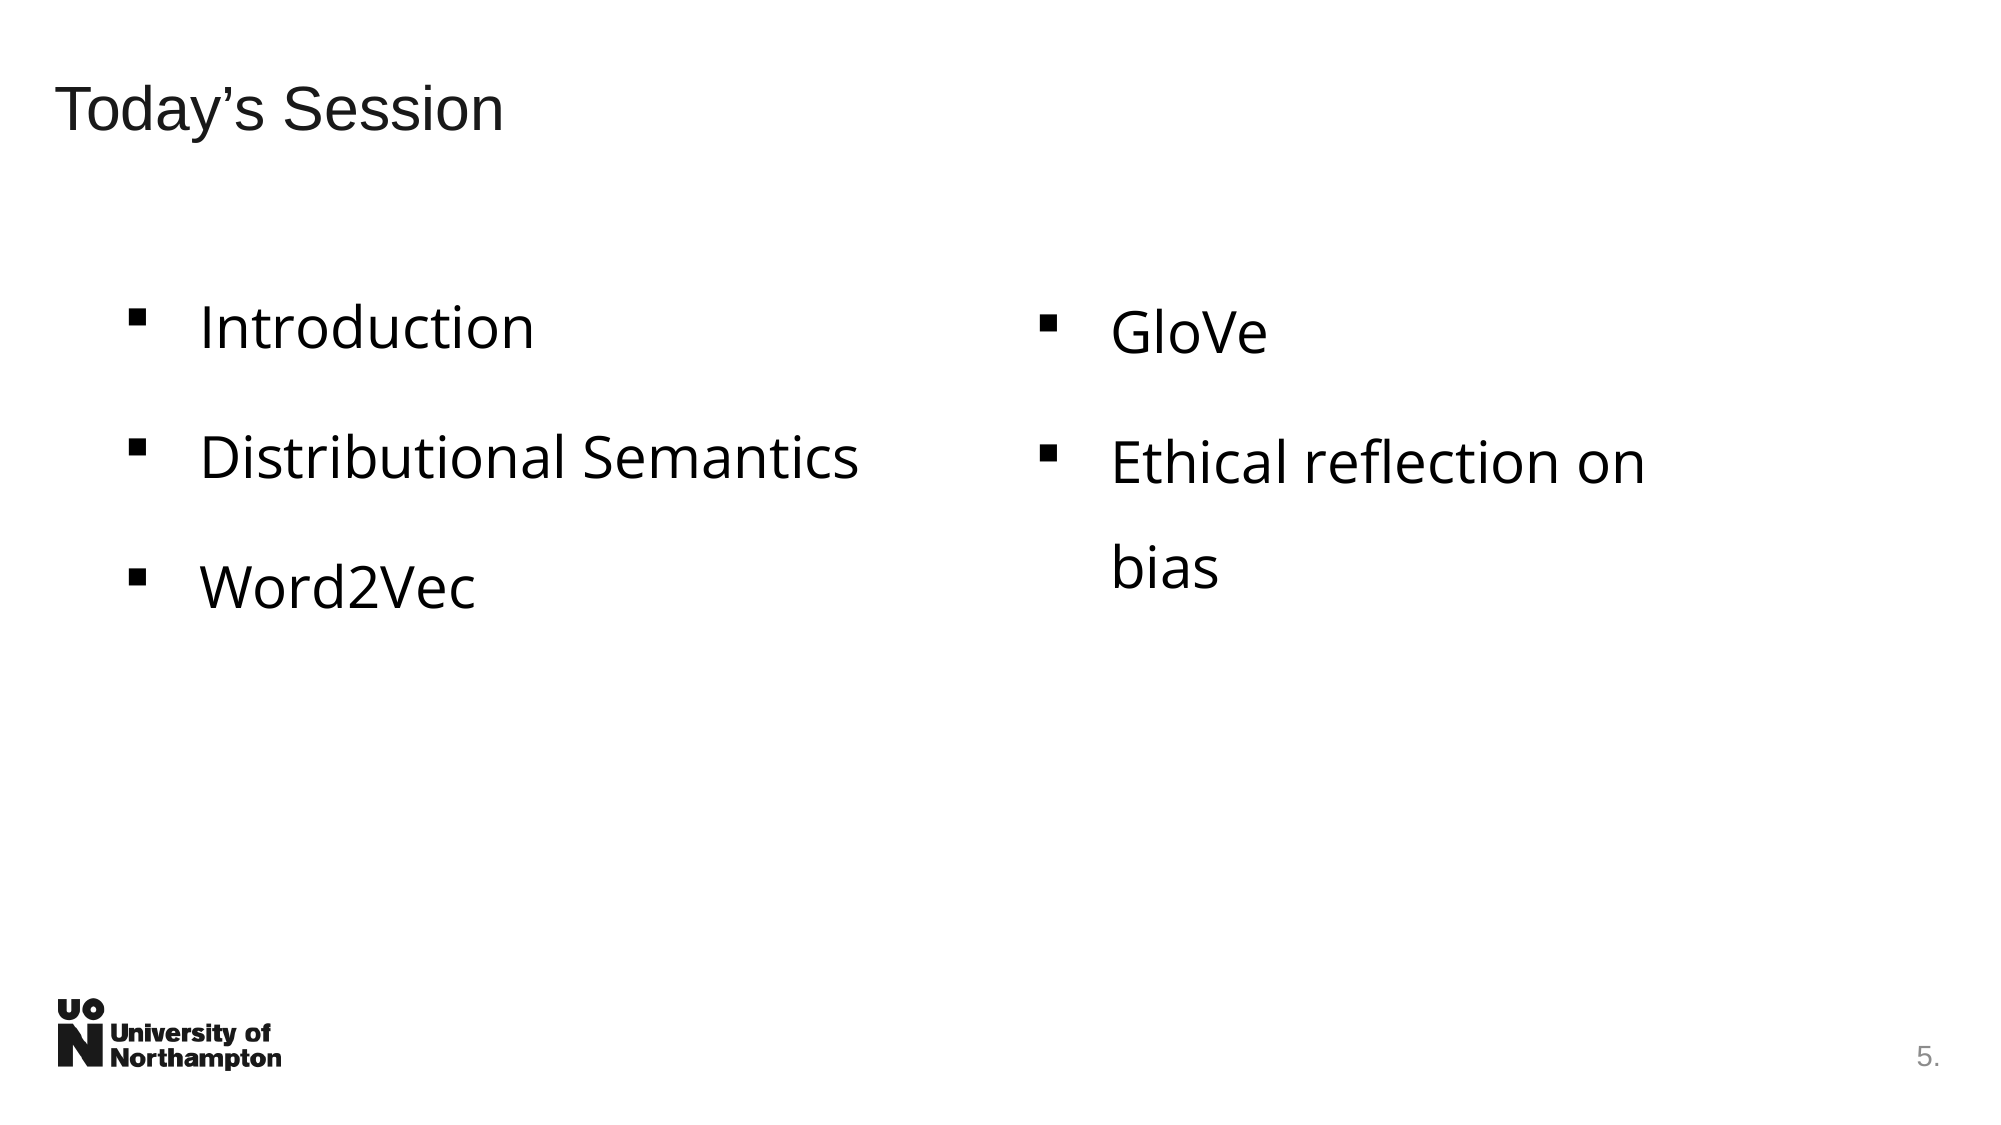

# Today’s Session

Introduction
Distributional Semantics
Word2Vec

GloVe
Ethical reflection on bias
5.